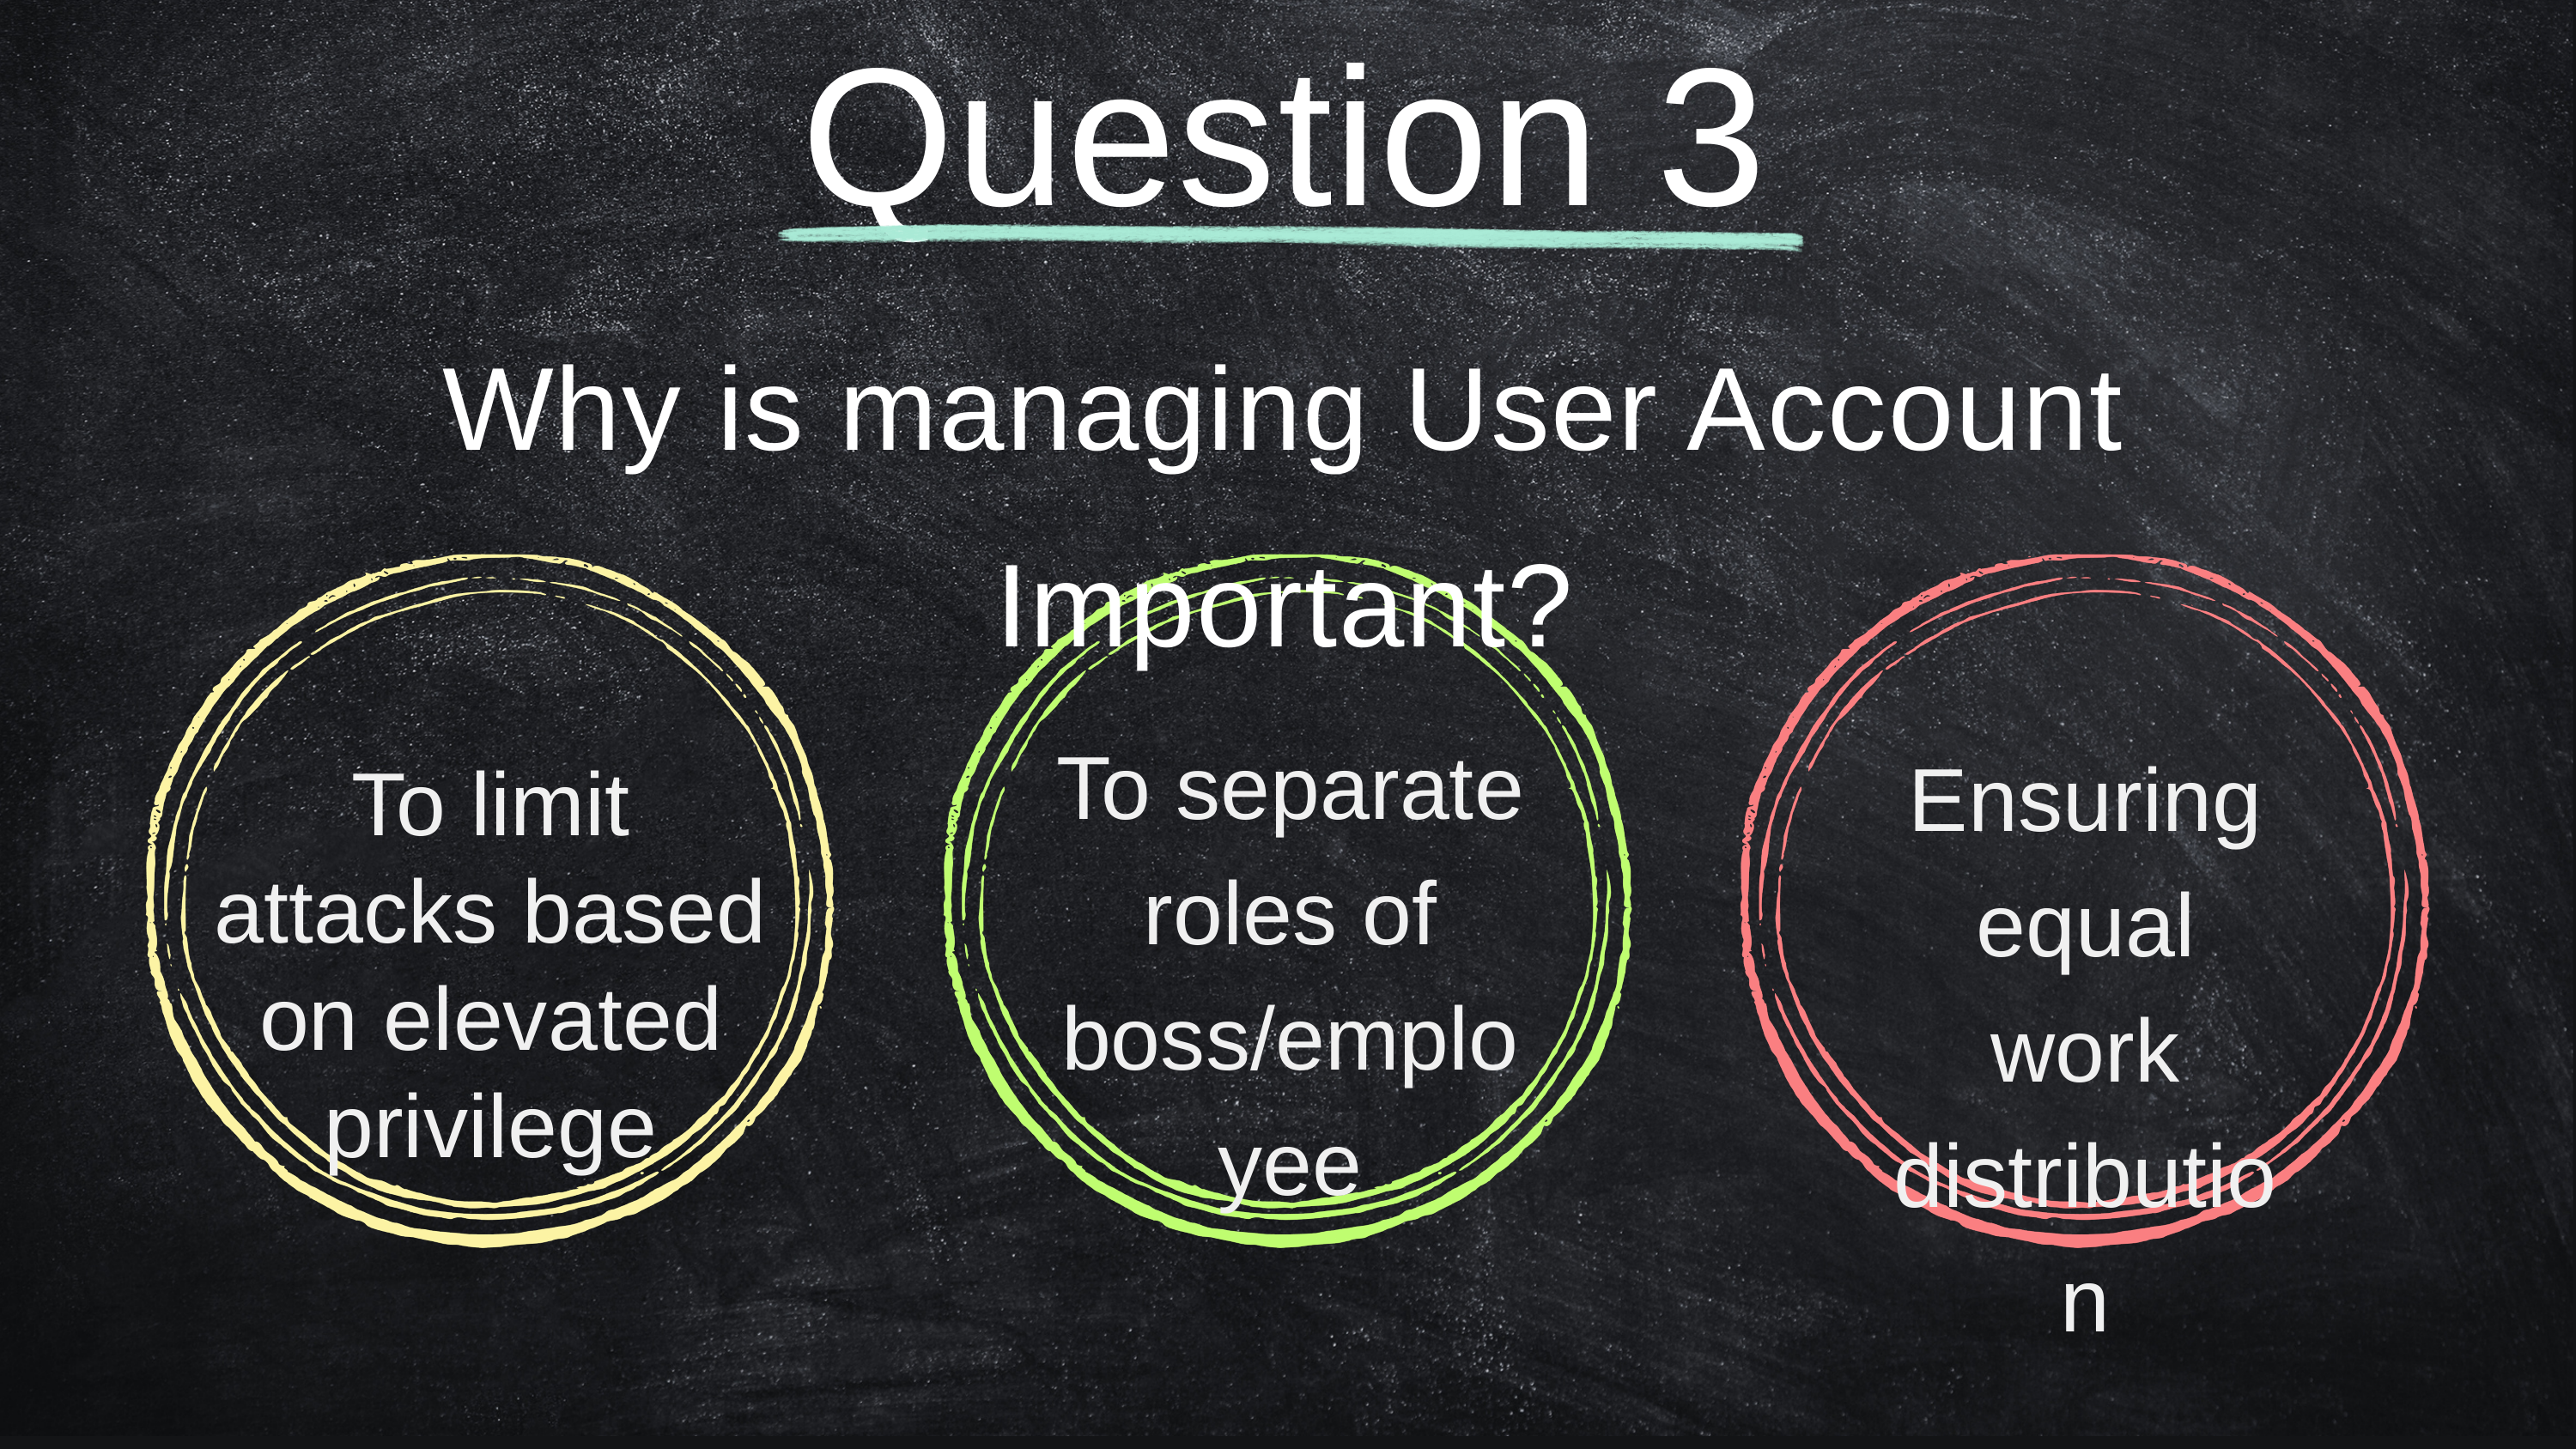

Question 3

Why is managing User Account Important?

To separate roles of boss/employee
Ensuring equal work distribution
To limit attacks based on elevated privilege